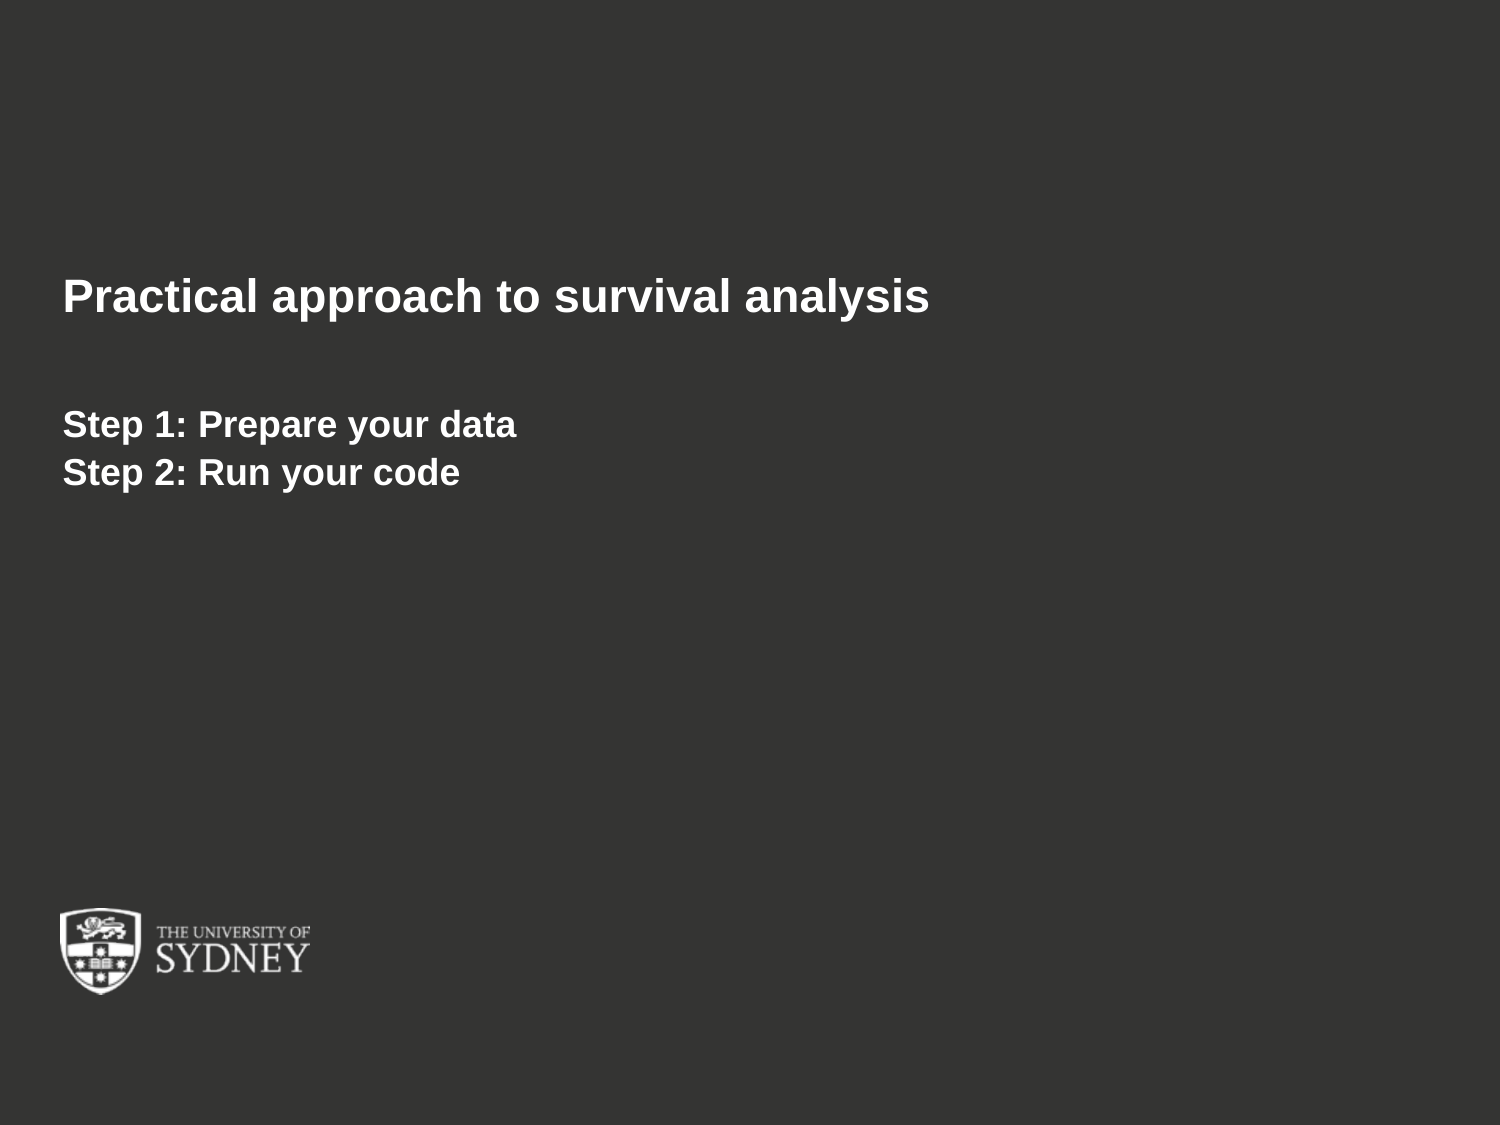

# Practical approach to survival analysis
Step 1: Prepare your data
Step 2: Run your code